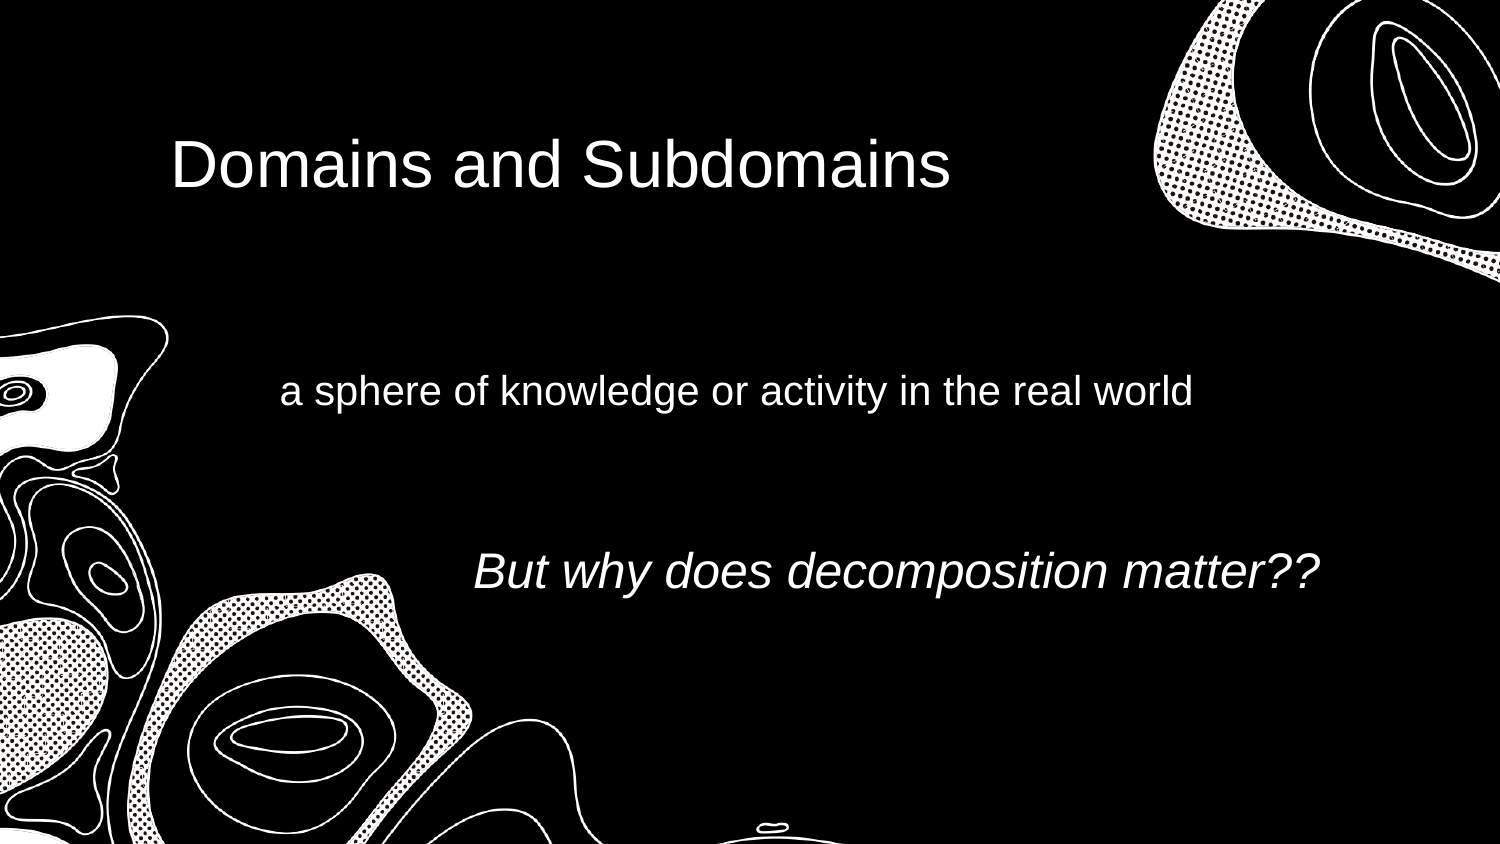

Domains and Subdomains
a sphere of knowledge or activity in the real world
But why does decomposition matter??